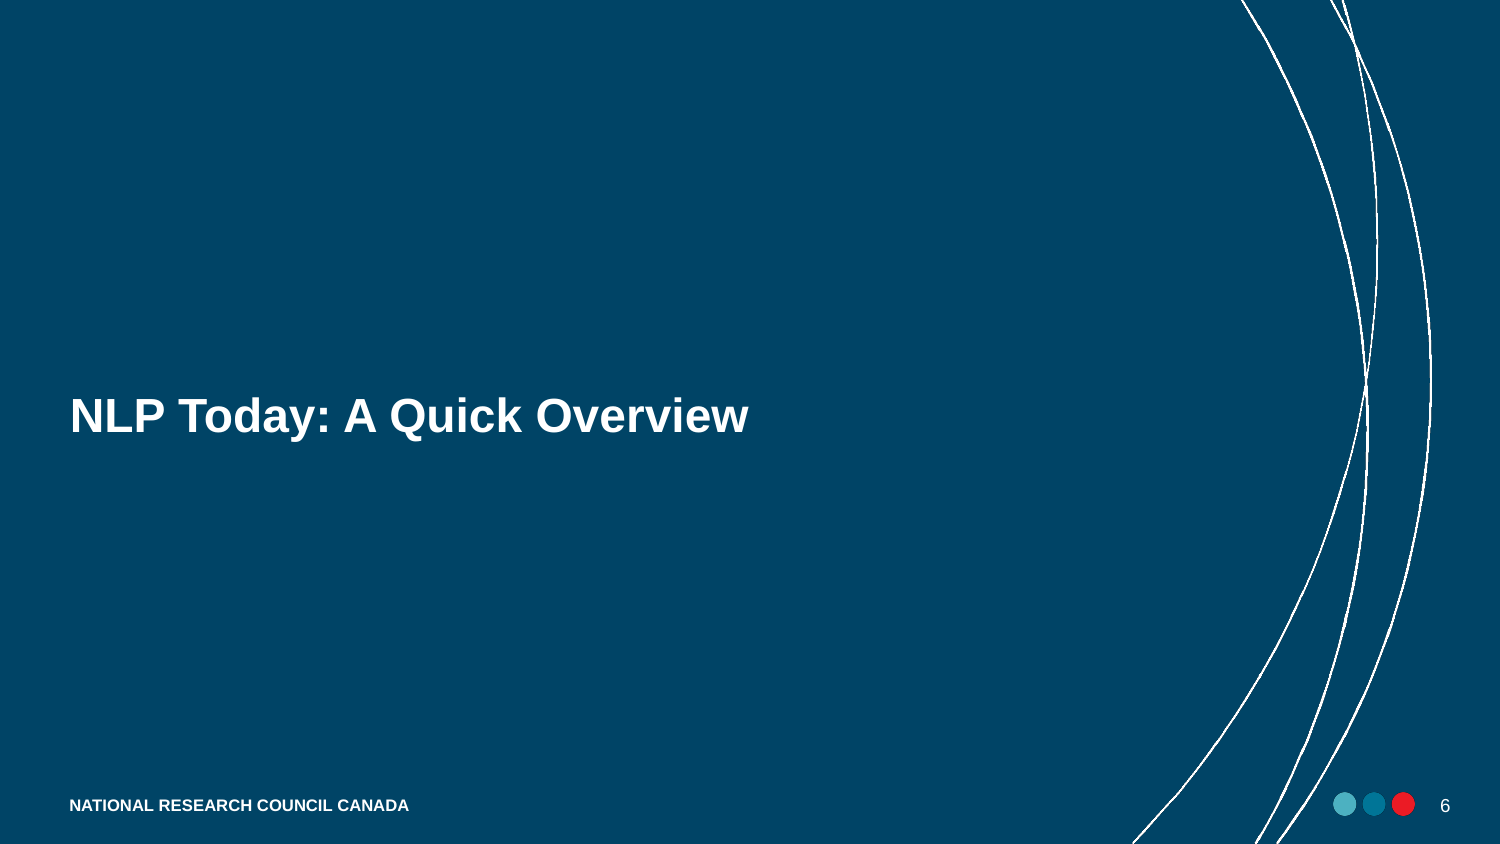

# NLP Today: A Quick Overview

NATIONAL RESEARCH COUNCIL CANADA
6